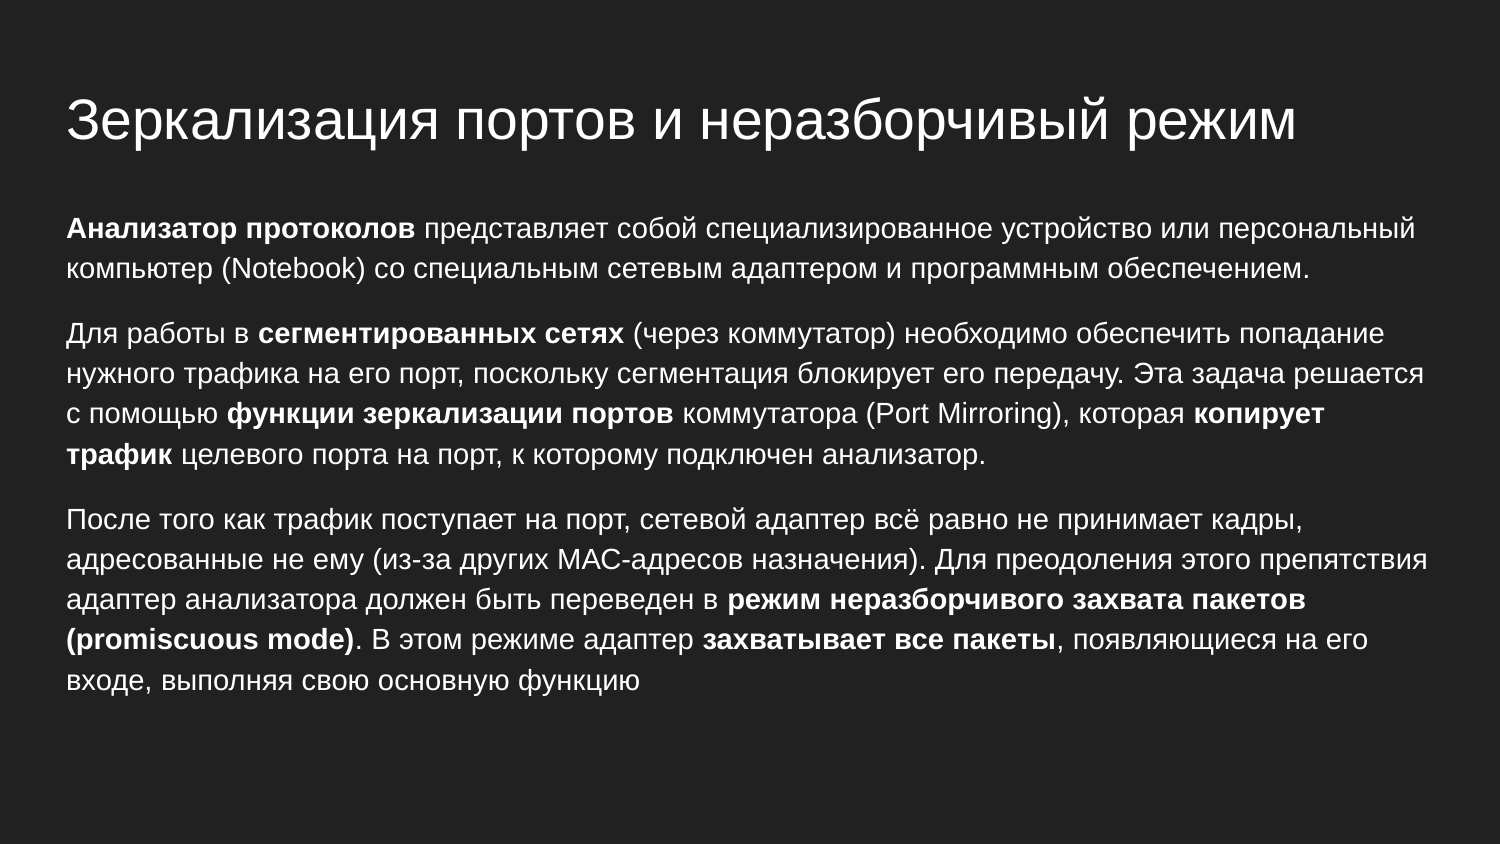

# Зеркализация портов и неразборчивый режим
Анализатор протоколов представляет собой специализированное устройство или персональный компьютер (Notebook) со специальным сетевым адаптером и программным обеспечением.
Для работы в сегментированных сетях (через коммутатор) необходимо обеспечить попадание нужного трафика на его порт, поскольку сегментация блокирует его передачу. Эта задача решается с помощью функции зеркализации портов коммутатора (Port Mirroring), которая копирует трафик целевого порта на порт, к которому подключен анализатор.
После того как трафик поступает на порт, сетевой адаптер всё равно не принимает кадры, адресованные не ему (из-за других МАС-адресов назначения). Для преодоления этого препятствия адаптер анализатора должен быть переведен в режим неразборчивого захвата пакетов (promiscuous mode). В этом режиме адаптер захватывает все пакеты, появляющиеся на его входе, выполняя свою основную функцию